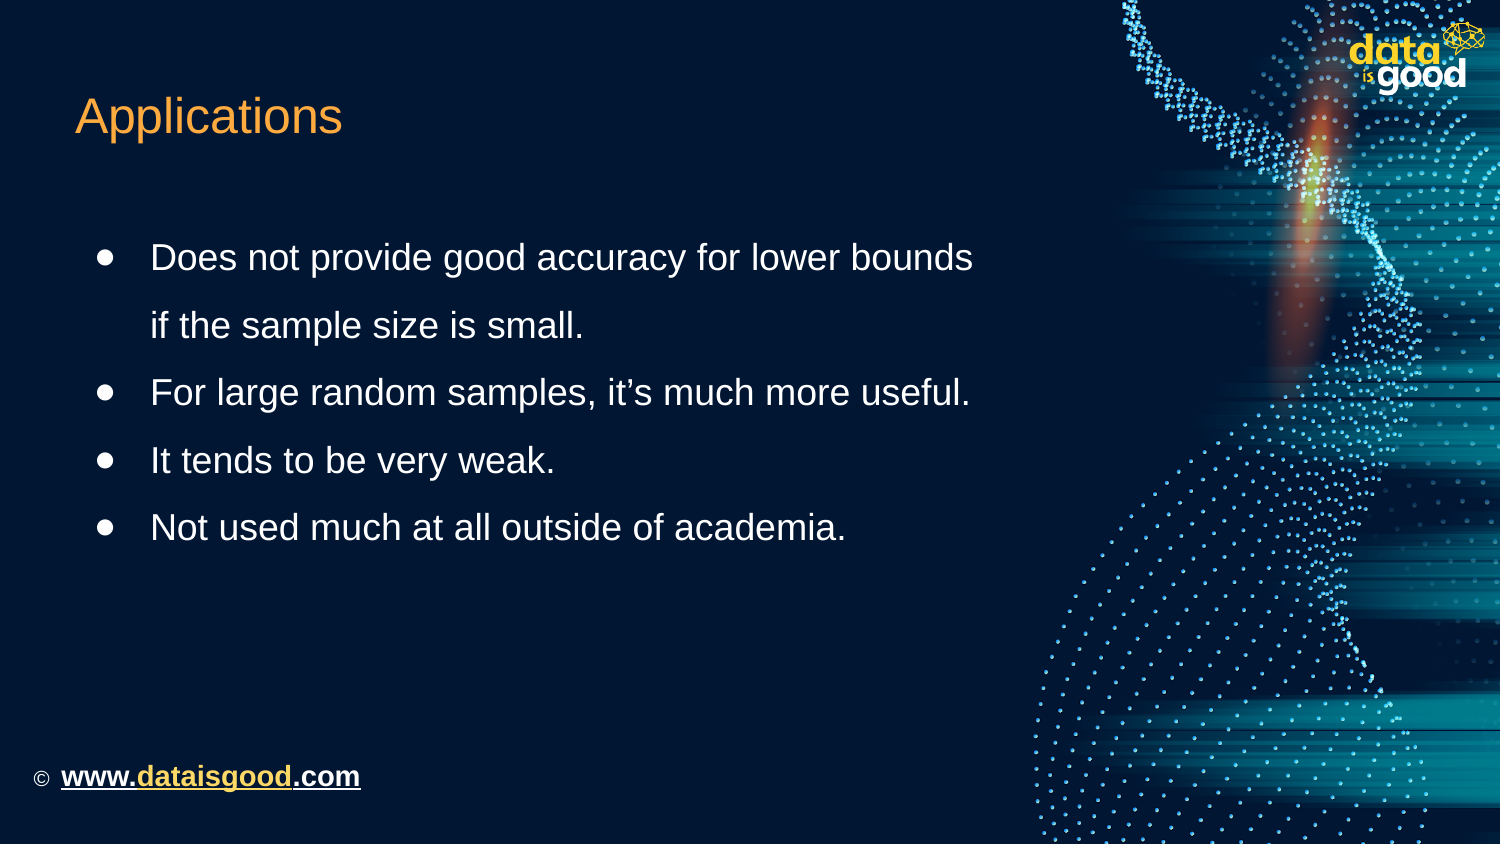

# Applications
Does not provide good accuracy for lower bounds if the sample size is small.
For large random samples, it’s much more useful.
It tends to be very weak.
Not used much at all outside of academia.